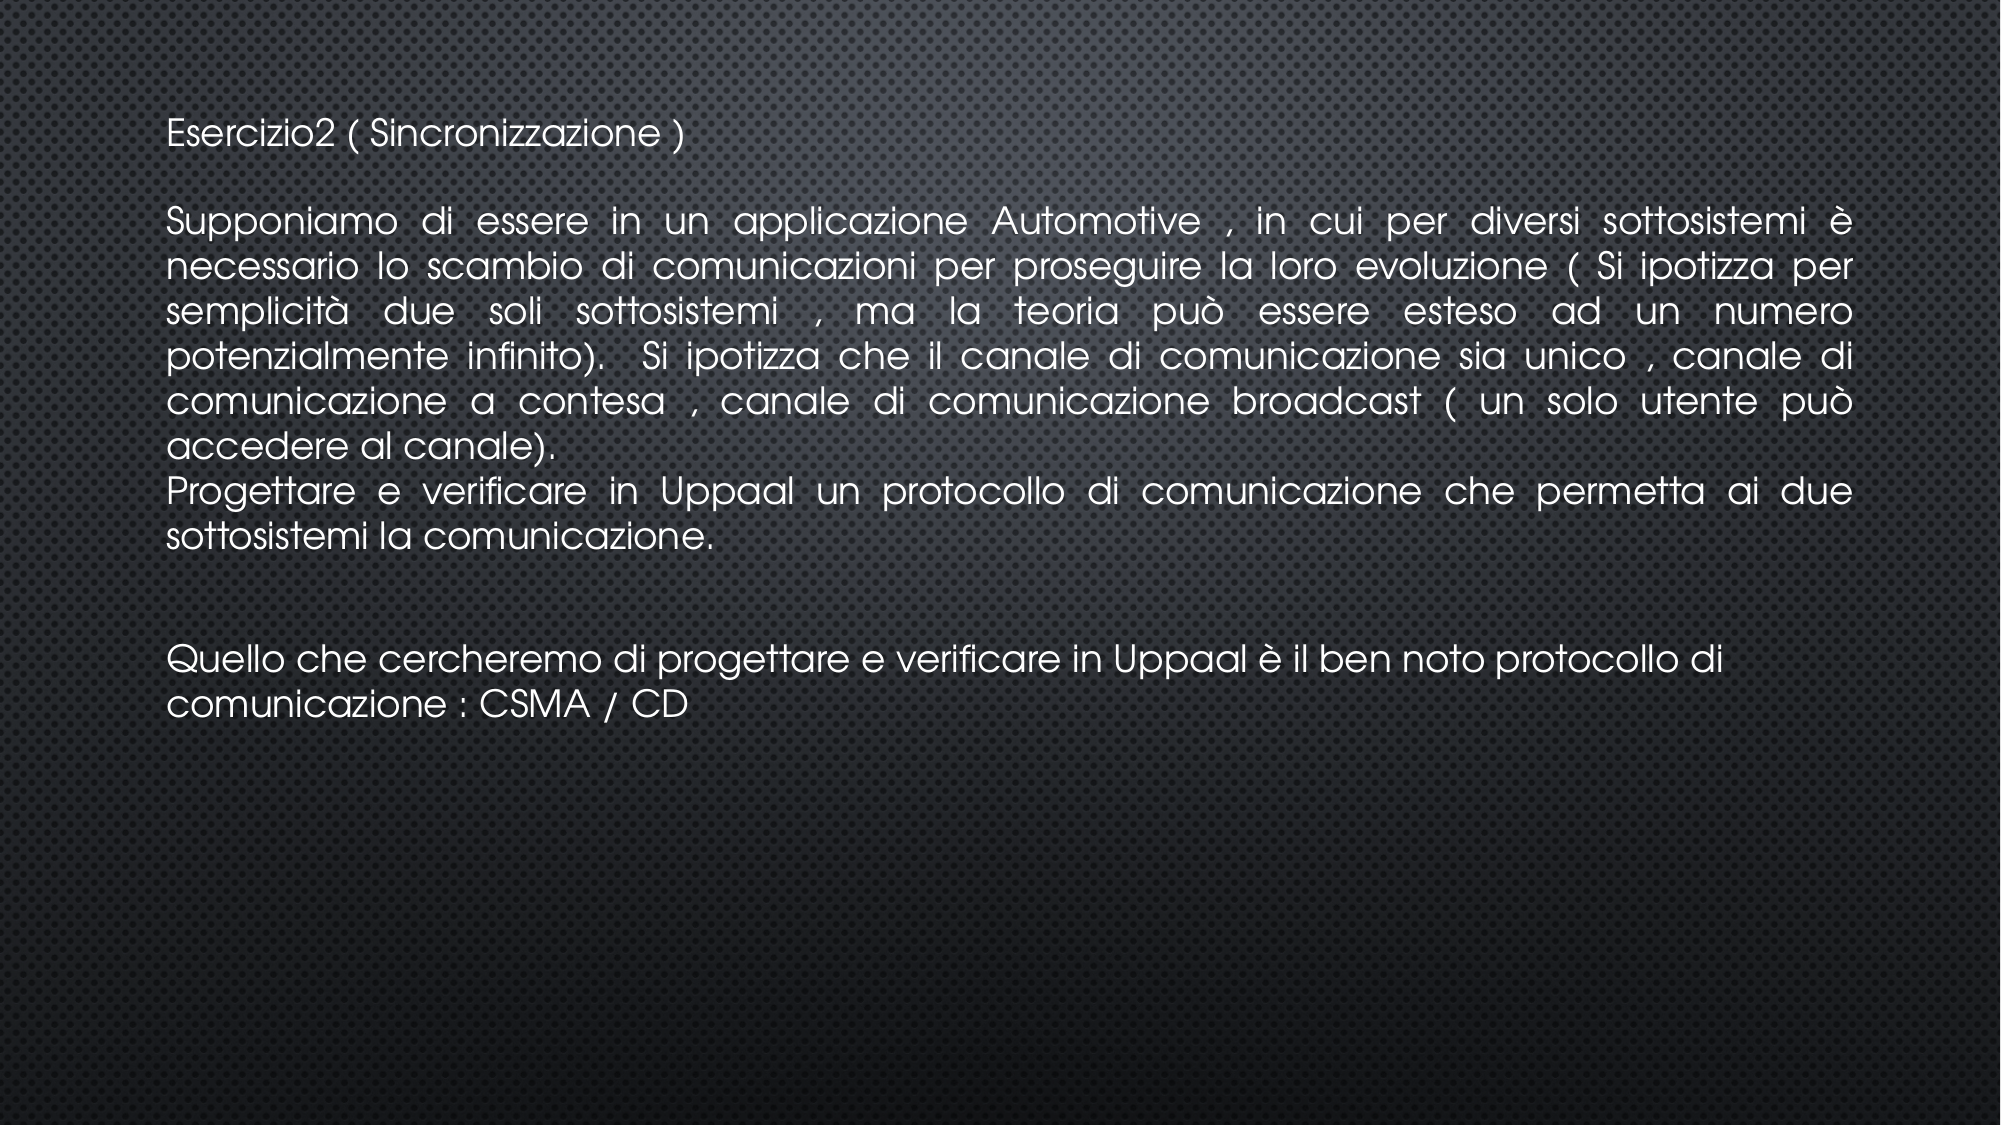

Esercizio2 ( Sincronizzazione )
Supponiamo di essere in un applicazione Automotive , in cui per diversi sottosistemi è necessario lo scambio di comunicazioni per proseguire la loro evoluzione ( Si ipotizza per semplicità due soli sottosistemi , ma la teoria può essere esteso ad un numero potenzialmente infinito).  Si ipotizza che il canale di comunicazione sia unico , canale di comunicazione a contesa , canale di comunicazione broadcast ( un solo utente può accedere al canale).
Progettare e verificare in Uppaal un protocollo di comunicazione che permetta ai due sottosistemi la comunicazione.
Quello che cercheremo di progettare e verificare in Uppaal è il ben noto protocollo di comunicazione : CSMA / CD